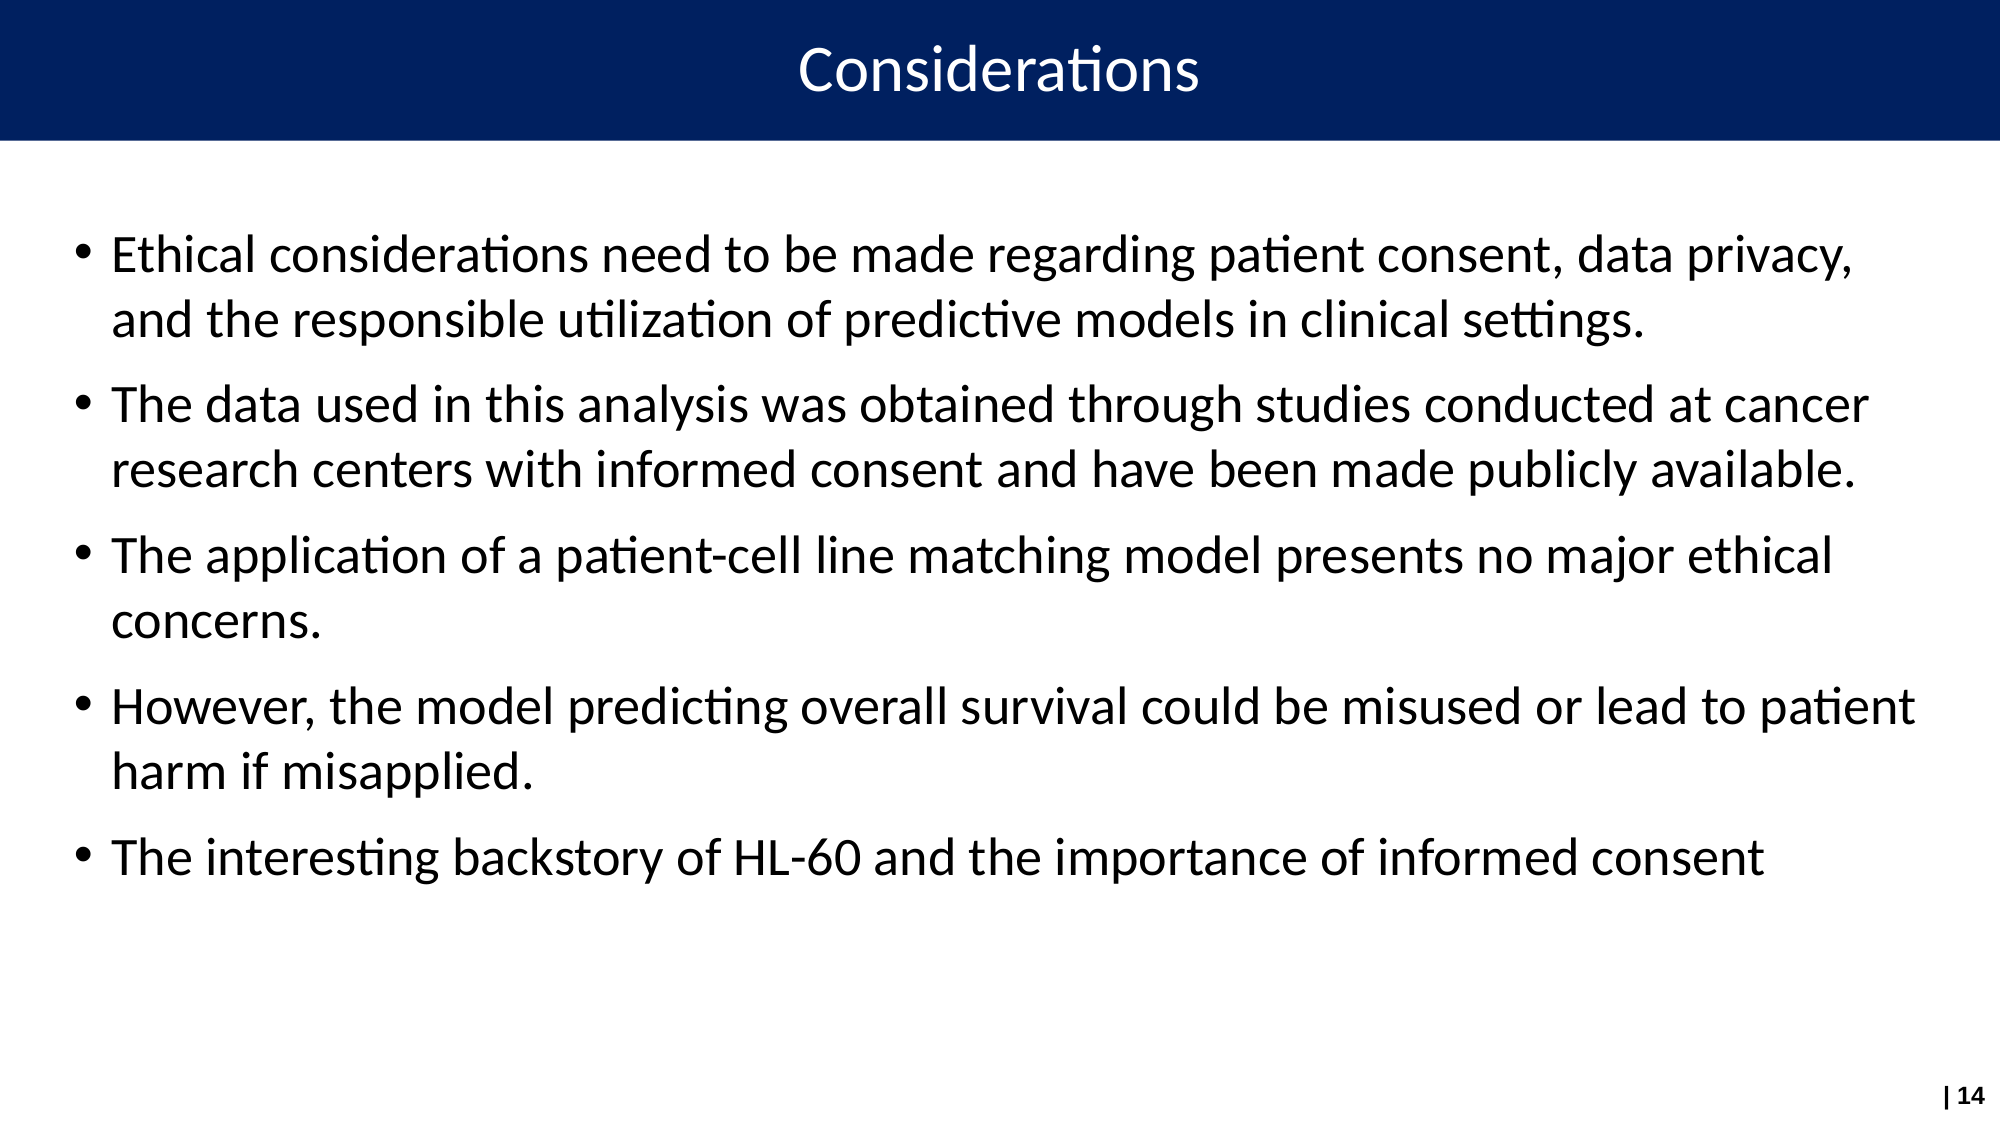

# Considerations
Ethical considerations need to be made regarding patient consent, data privacy, and the responsible utilization of predictive models in clinical settings.
The data used in this analysis was obtained through studies conducted at cancer research centers with informed consent and have been made publicly available.
The application of a patient-cell line matching model presents no major ethical concerns.
However, the model predicting overall survival could be misused or lead to patient harm if misapplied.
The interesting backstory of HL-60 and the importance of informed consent

| 14